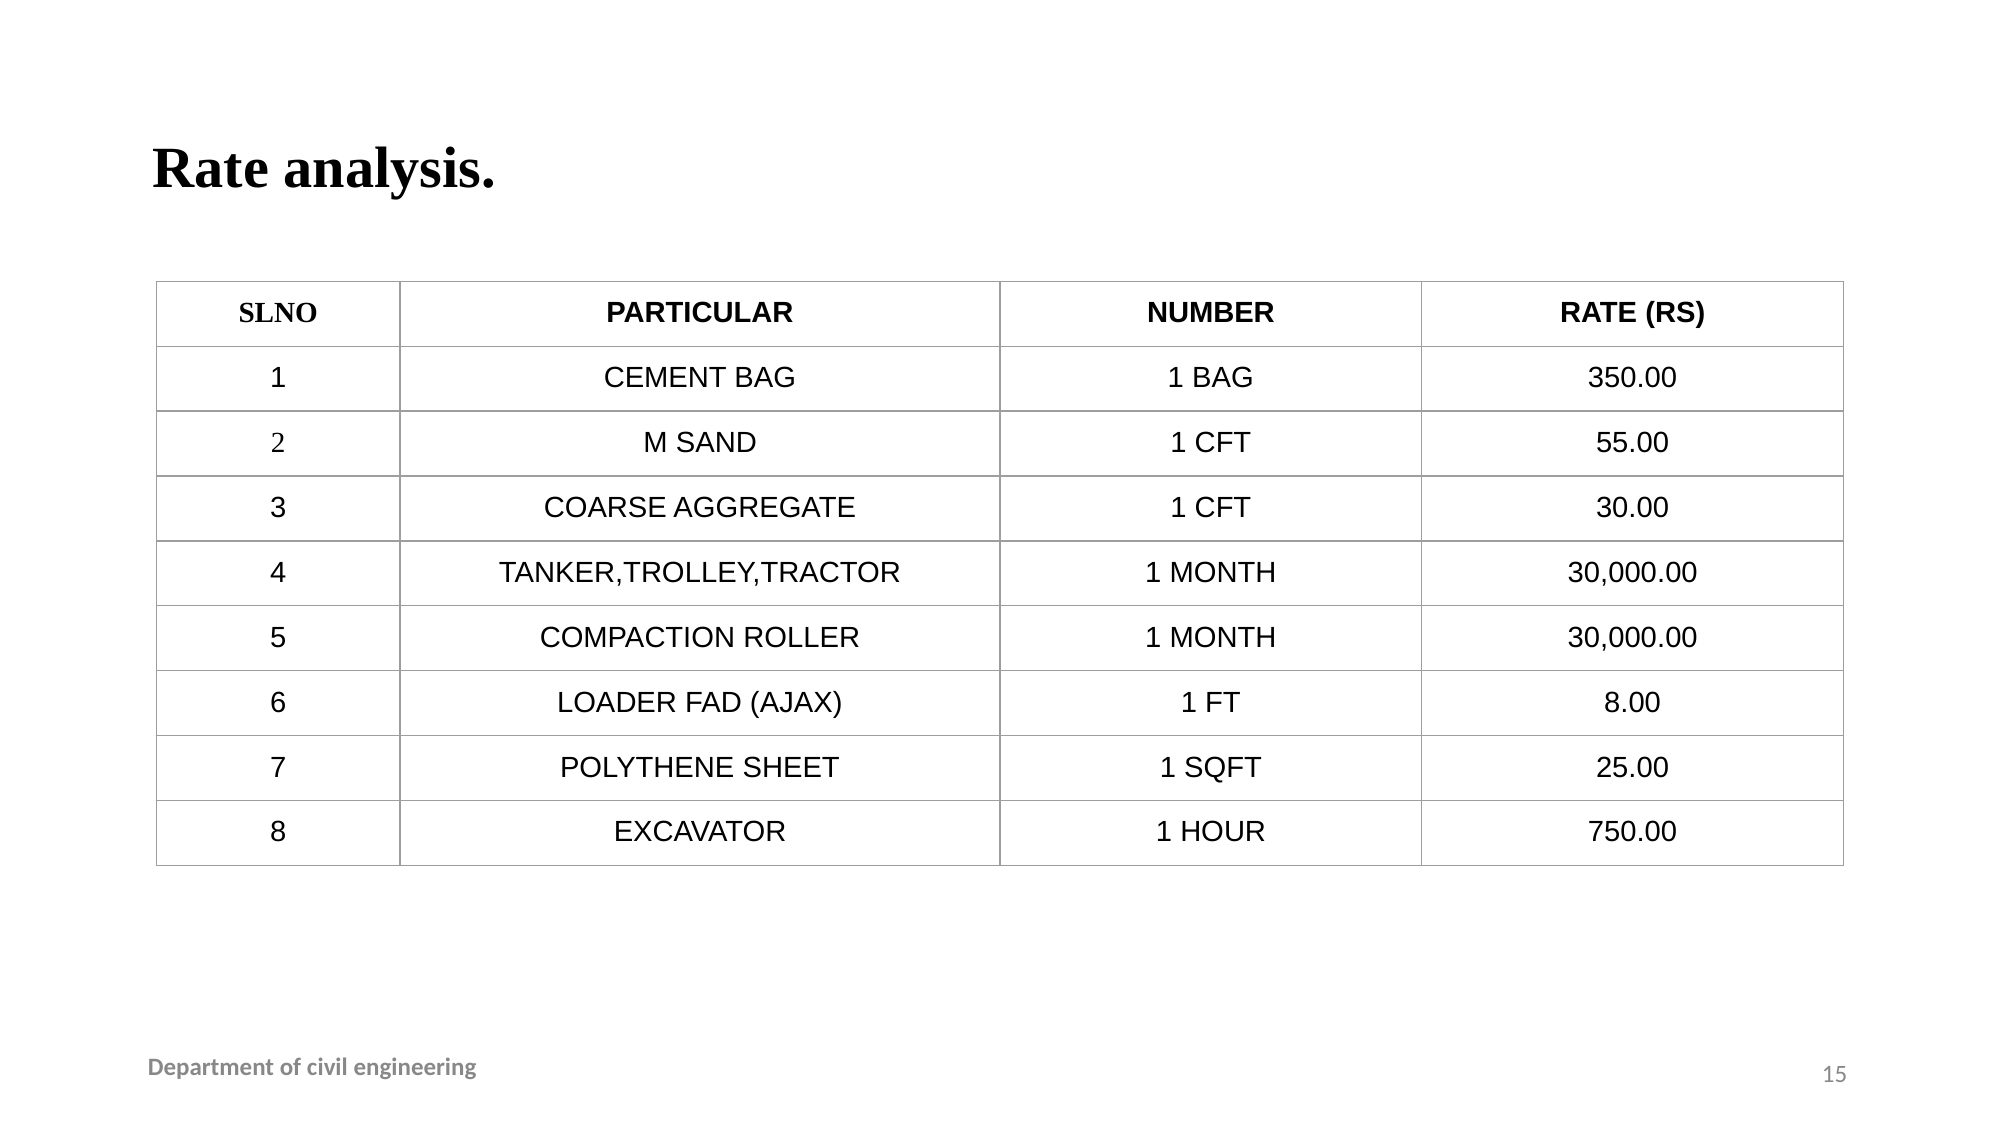

# Rate analysis.
| SLNO | PARTICULAR | NUMBER | RATE (RS) |
| --- | --- | --- | --- |
| 1 | CEMENT BAG | 1 BAG | 350.00 |
| 2 | M SAND | 1 CFT | 55.00 |
| 3 | COARSE AGGREGATE | 1 CFT | 30.00 |
| 4 | TANKER,TROLLEY,TRACTOR | 1 MONTH | 30,000.00 |
| 5 | COMPACTION ROLLER | 1 MONTH | 30,000.00 |
| 6 | LOADER FAD (AJAX) | 1 FT | 8.00 |
| 7 | POLYTHENE SHEET | 1 SQFT | 25.00 |
| 8 | EXCAVATOR | 1 HOUR | 750.00 |

 Department of civil engineering
15